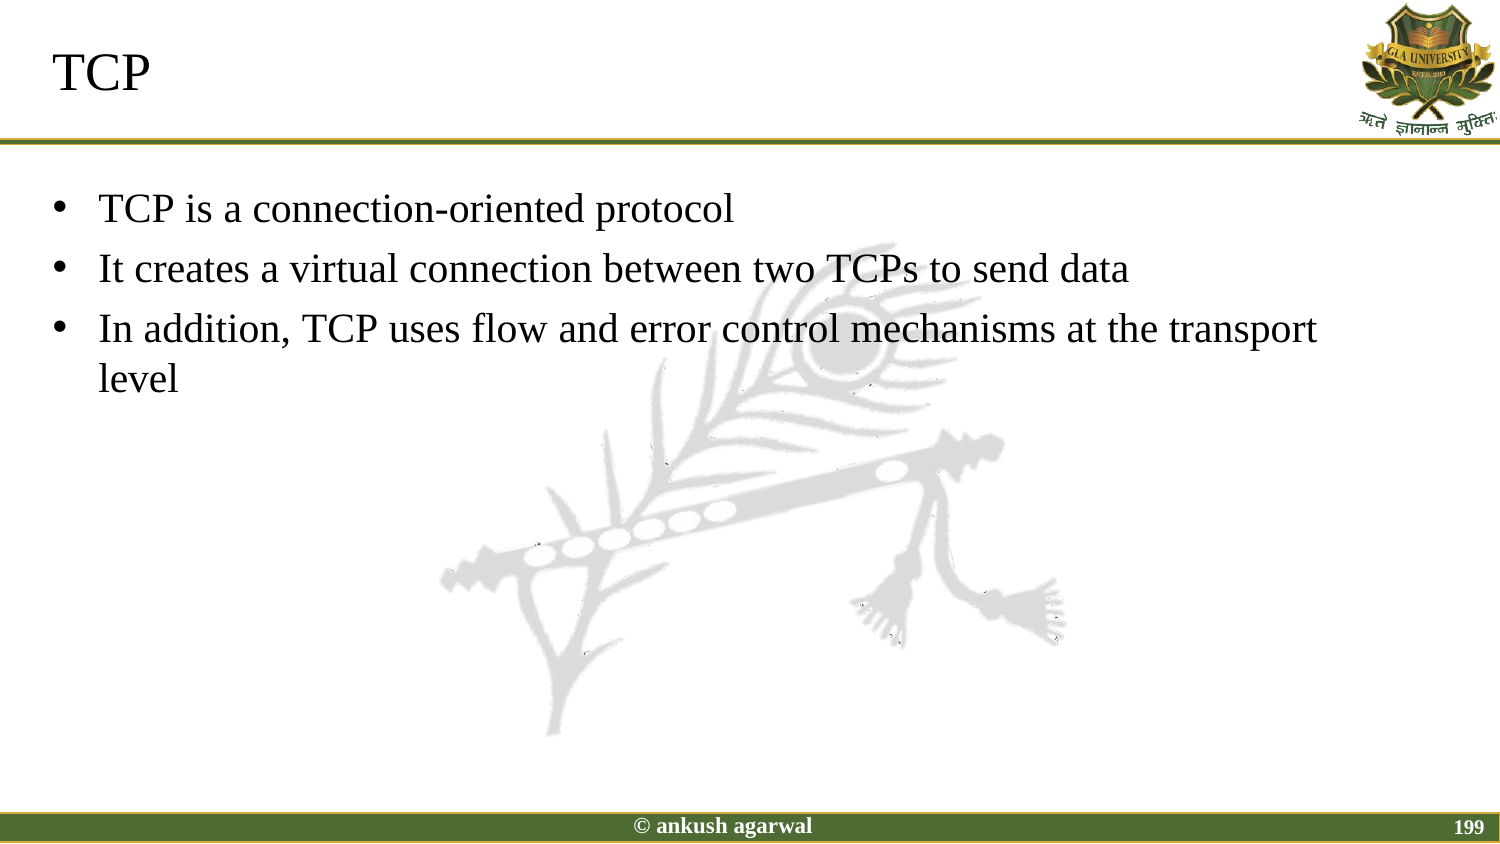

TCP

TCP is a connection-oriented protocol
It creates a virtual connection between two TCPs to send data
In addition, TCP uses flow and error control mechanisms at the transport level
© ankush agarwal
199